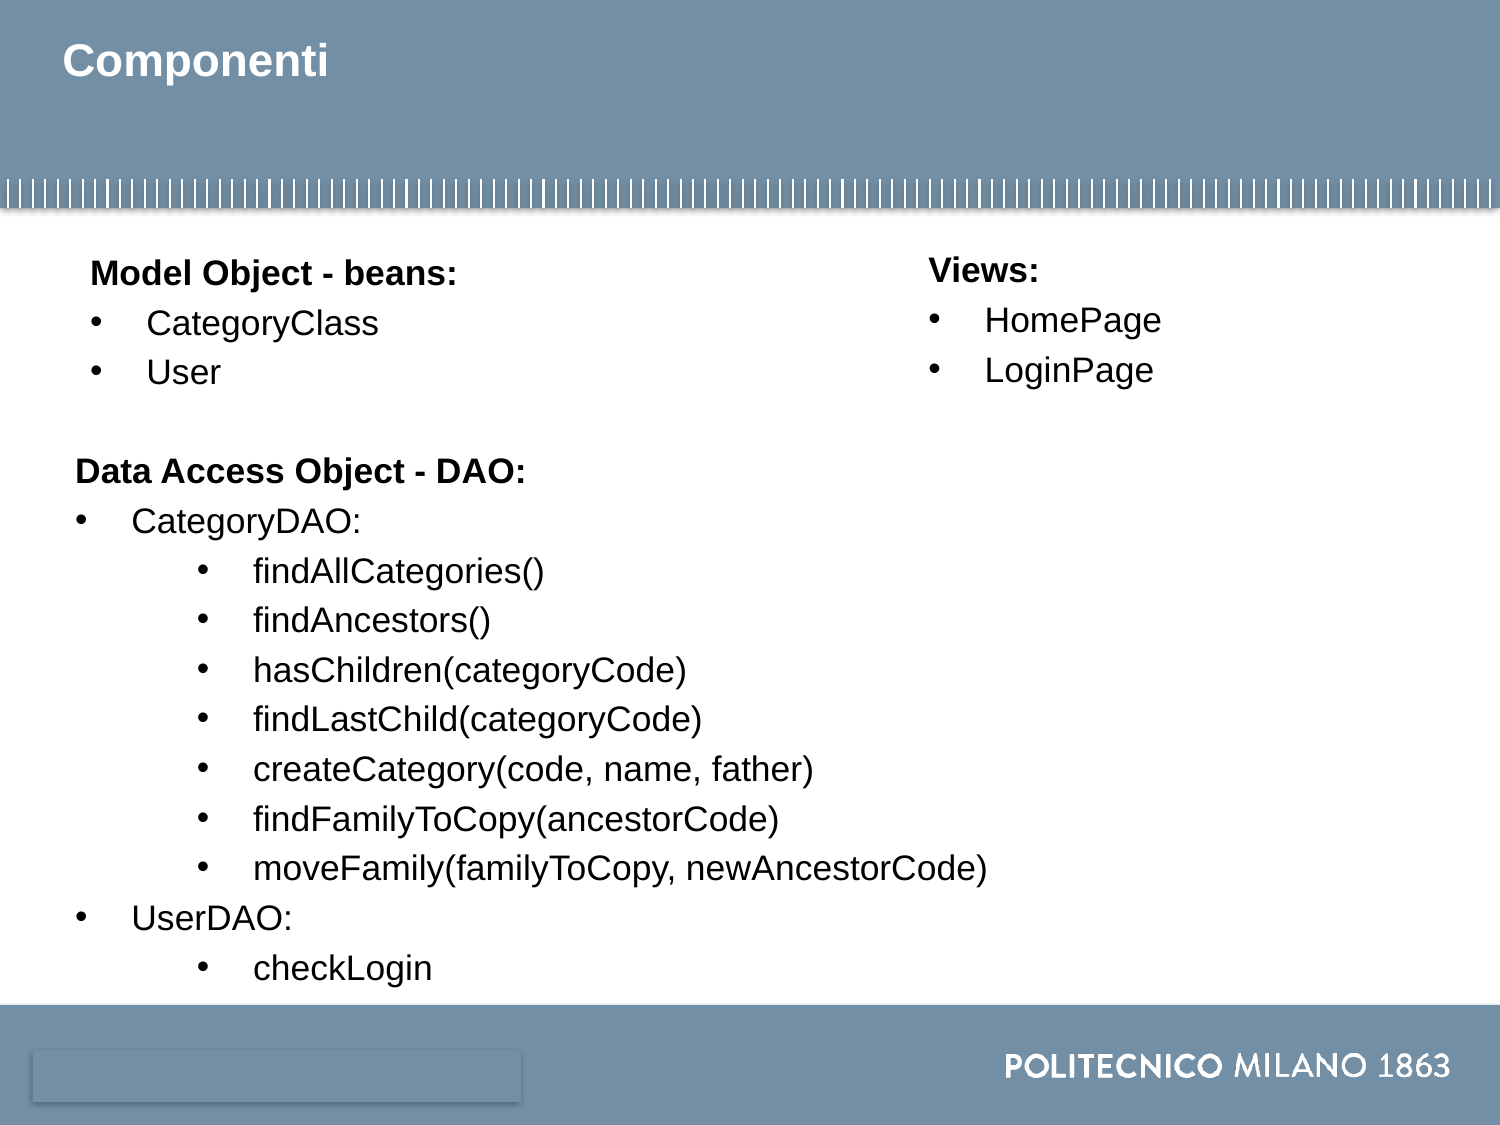

# Componenti
Views:
HomePage
LoginPage
Model Object - beans:
CategoryClass
User
Data Access Object - DAO:
CategoryDAO:
findAllCategories()
findAncestors()
hasChildren(categoryCode)
findLastChild(categoryCode)
createCategory(code, name, father)
findFamilyToCopy(ancestorCode)
moveFamily(familyToCopy, newAncestorCode)
UserDAO:
checkLogin